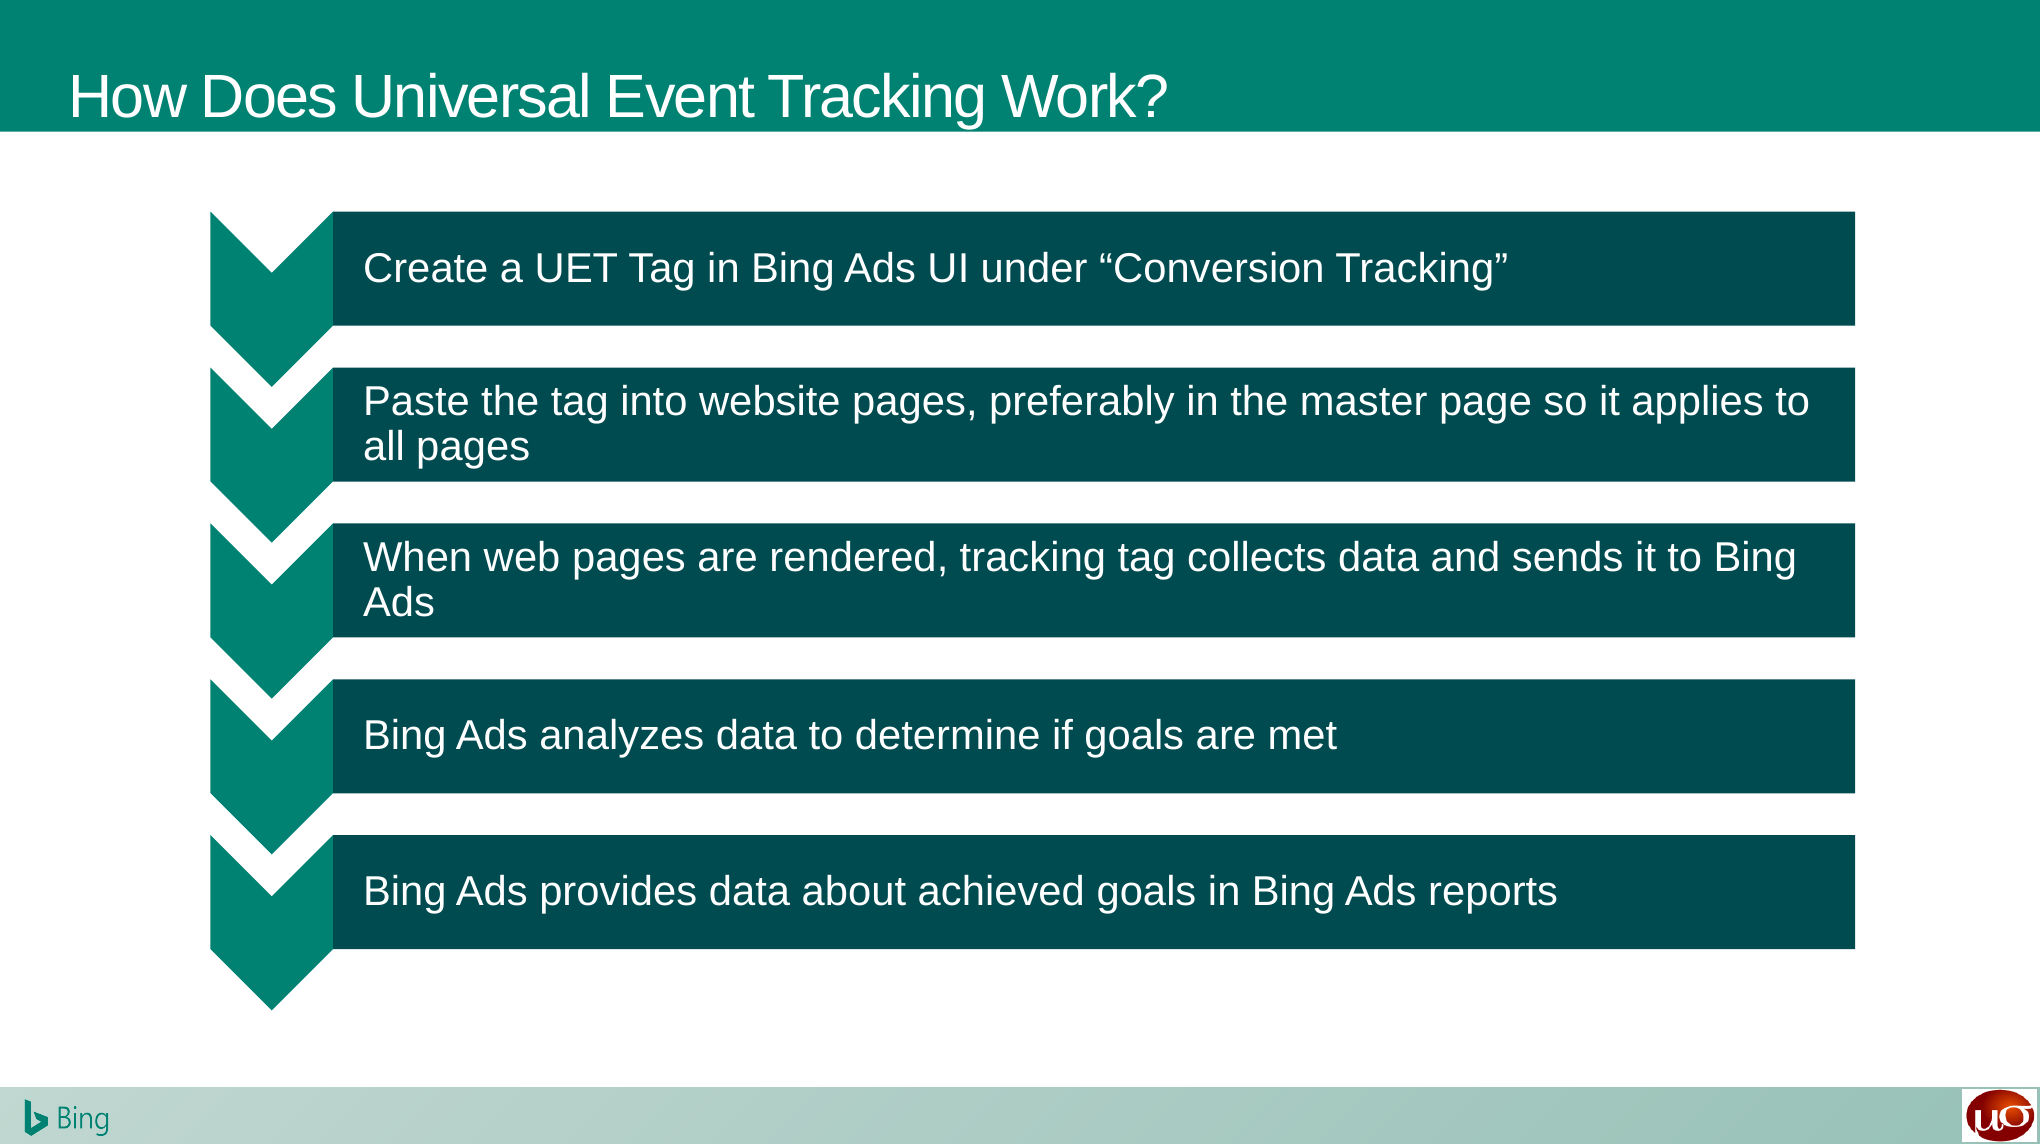

# How Does Universal Event Tracking Work?

Create a UET Tag in Bing Ads UI under “Conversion Tracking”

Paste the tag into website pages, preferably in the master page so it applies to all pages

When web pages are rendered, tracking tag collects data and sends it to Bing Ads

Bing Ads analyzes data to determine if goals are met
Bing Ads provides data about achieved goals in Bing Ads reports